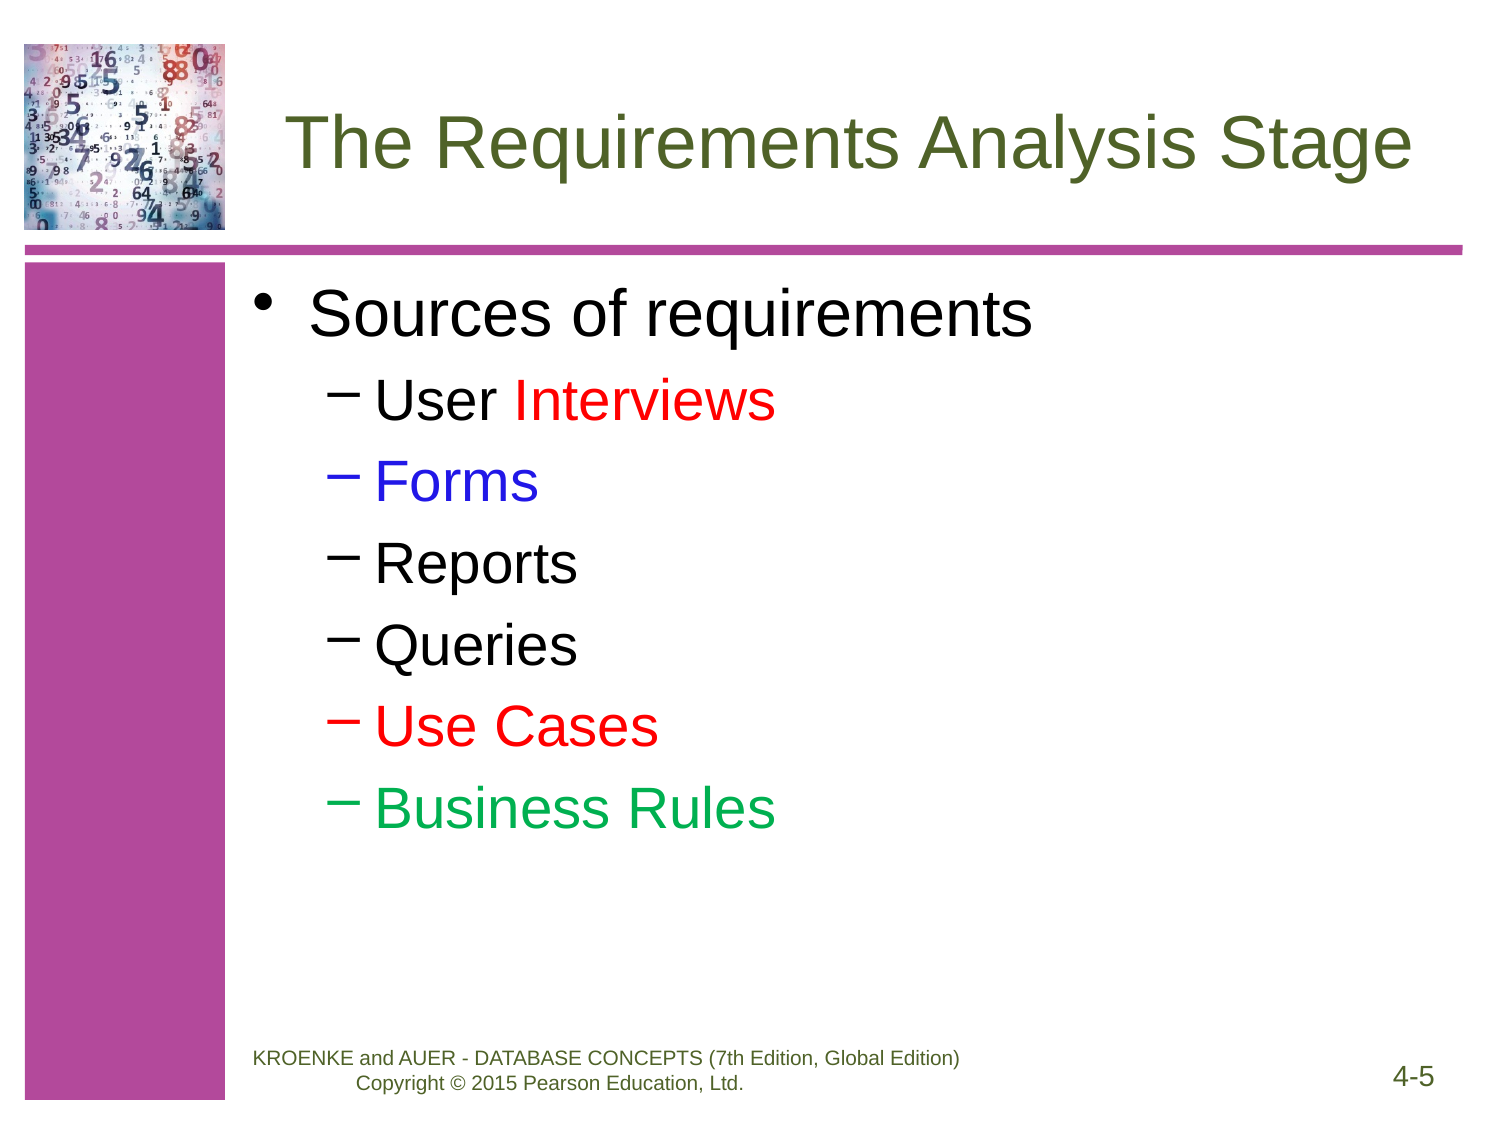

# The Requirements Analysis Stage
Sources of requirements
User Interviews
Forms
Reports
Queries
Use Cases
Business Rules
KROENKE and AUER - DATABASE CONCEPTS (7th Edition, Global Edition)                                      Copyright © 2015 Pearson Education, Ltd.
4-5